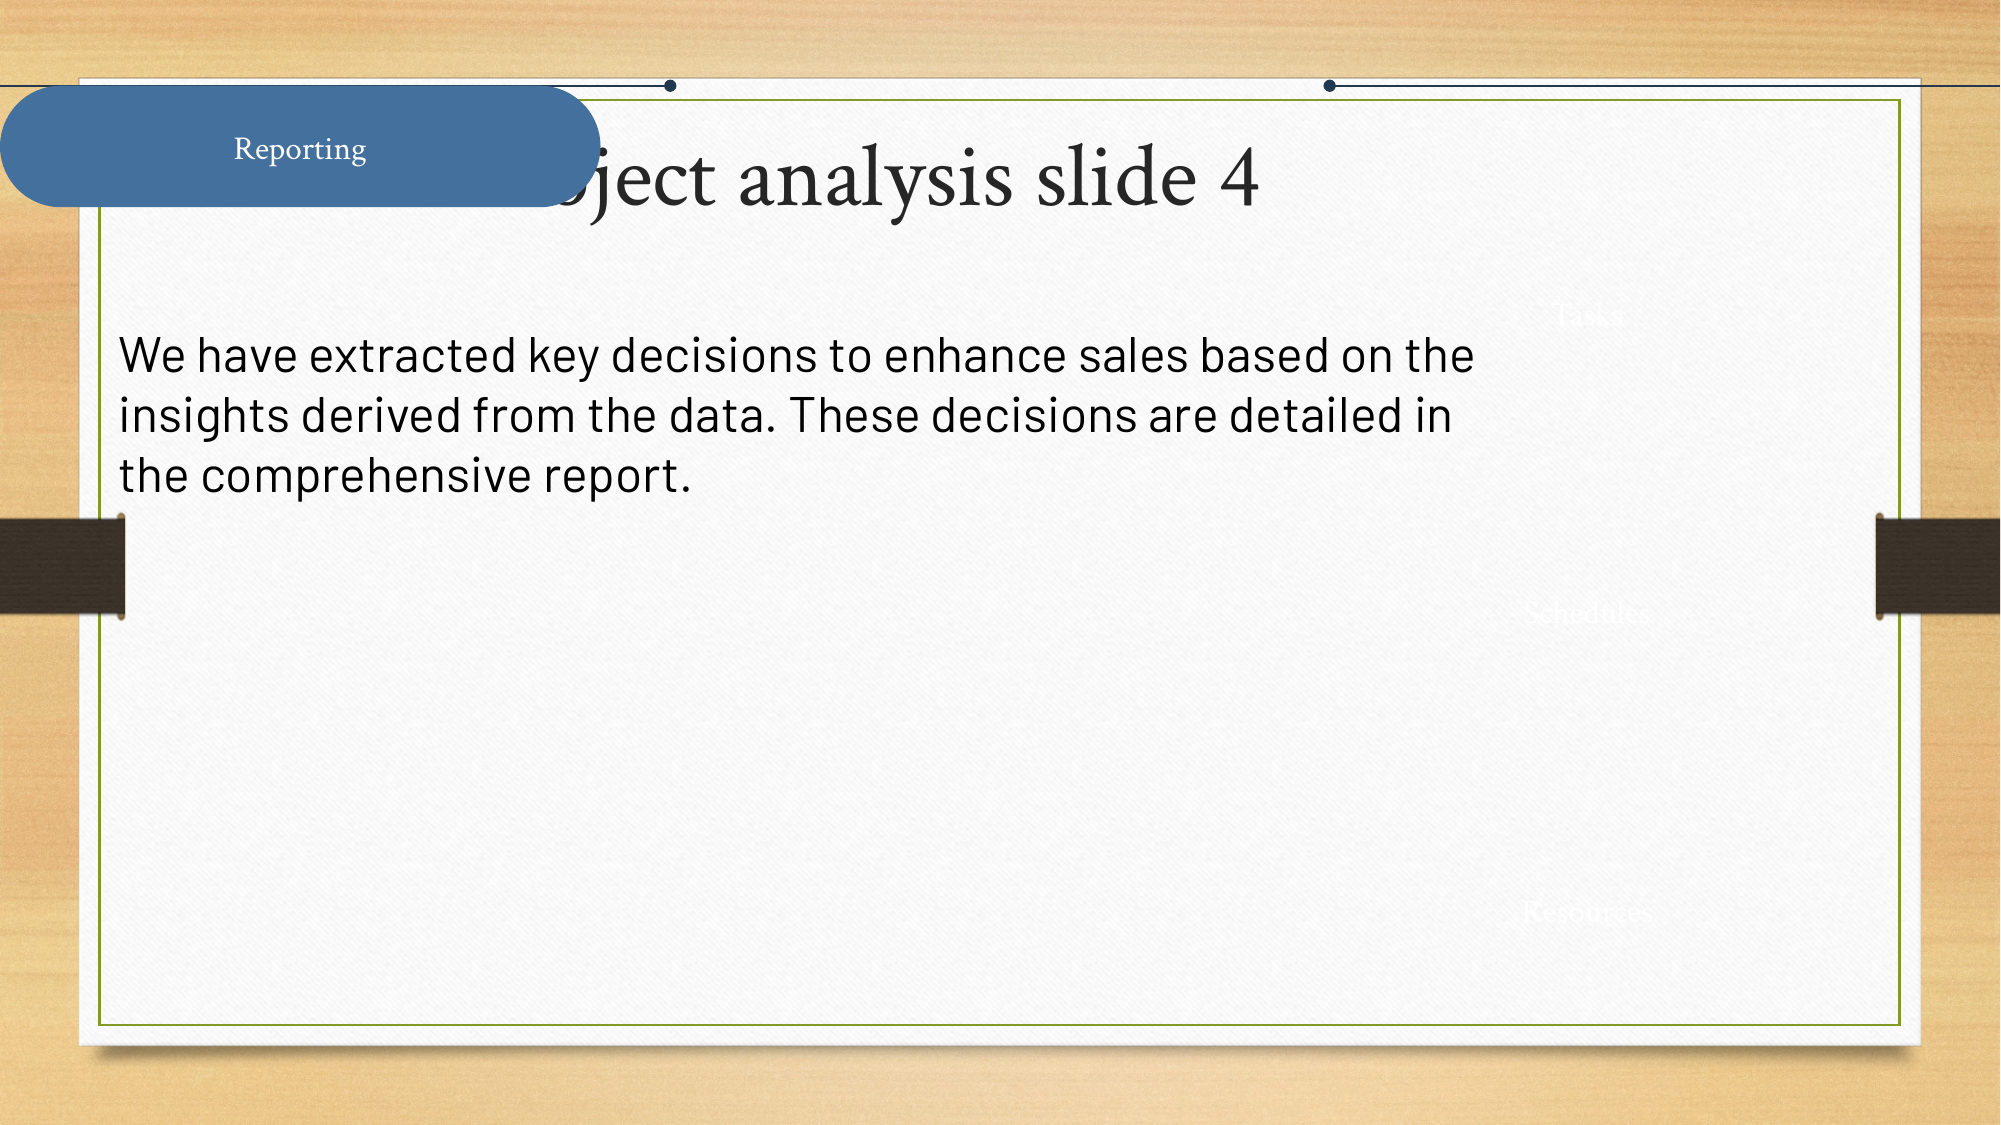

Project analysis slide 4
Reporting
Tasks
We have extracted key decisions to enhance sales based on the insights derived from the data. These decisions are detailed in the comprehensive report.
Schedules
Resources